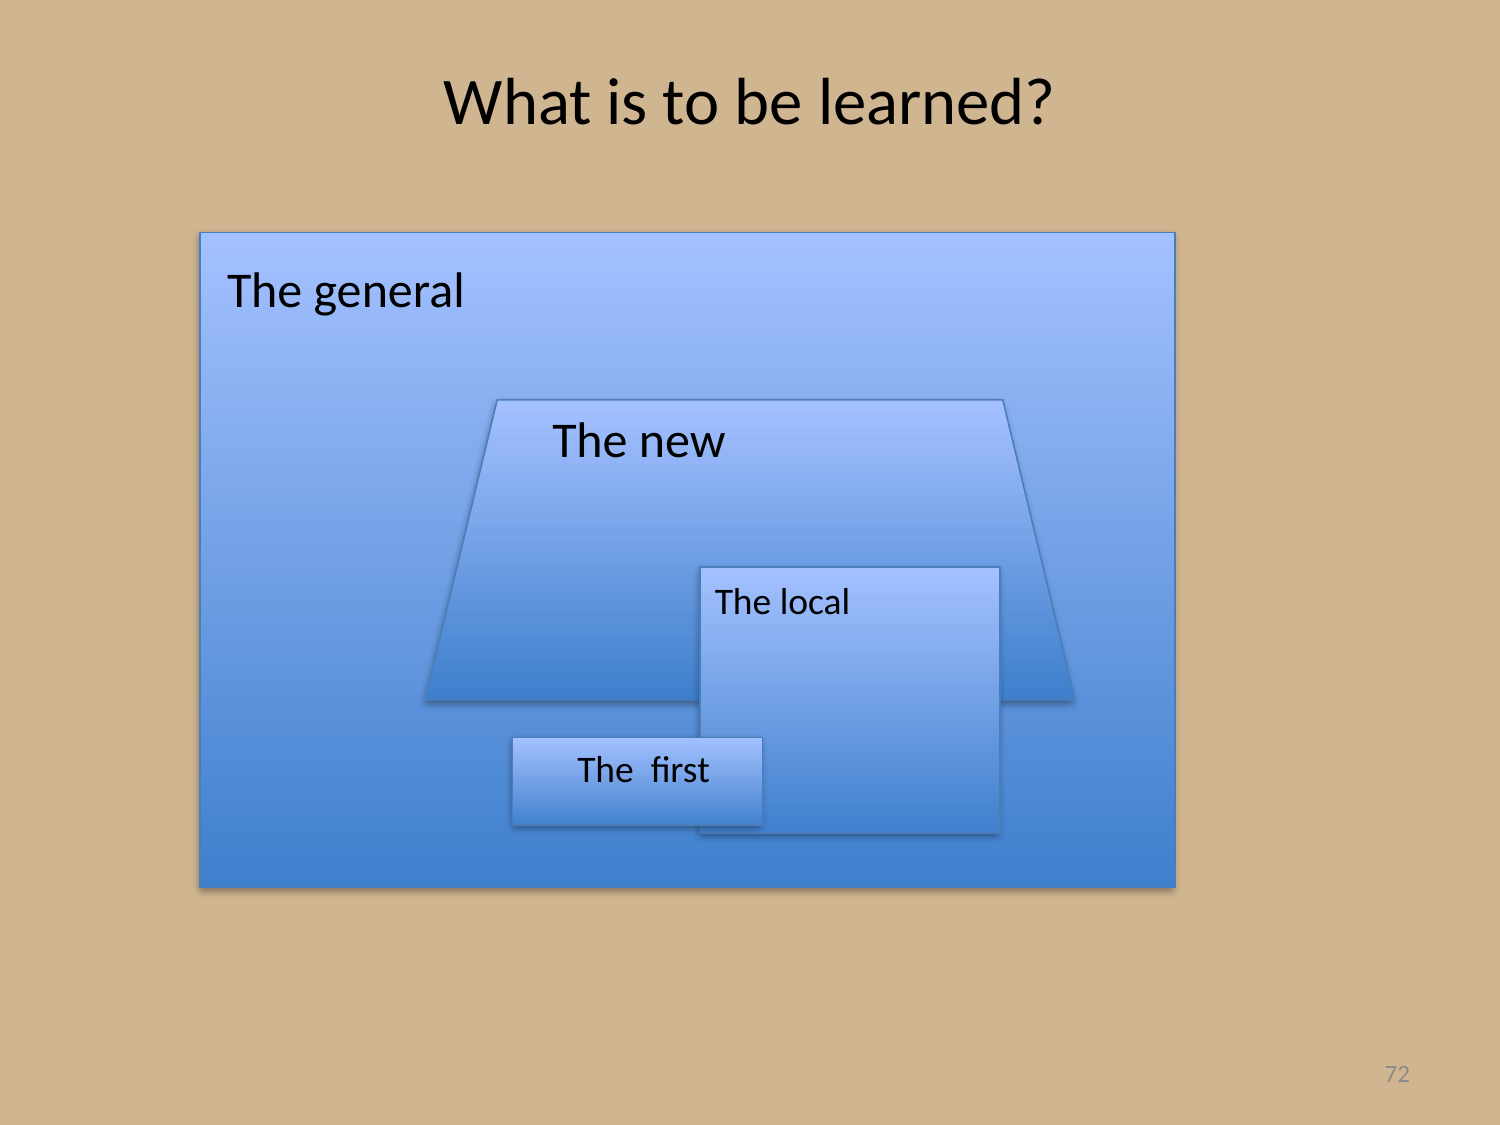

# What is to be learned?

The general

The new

The local

The  first
72